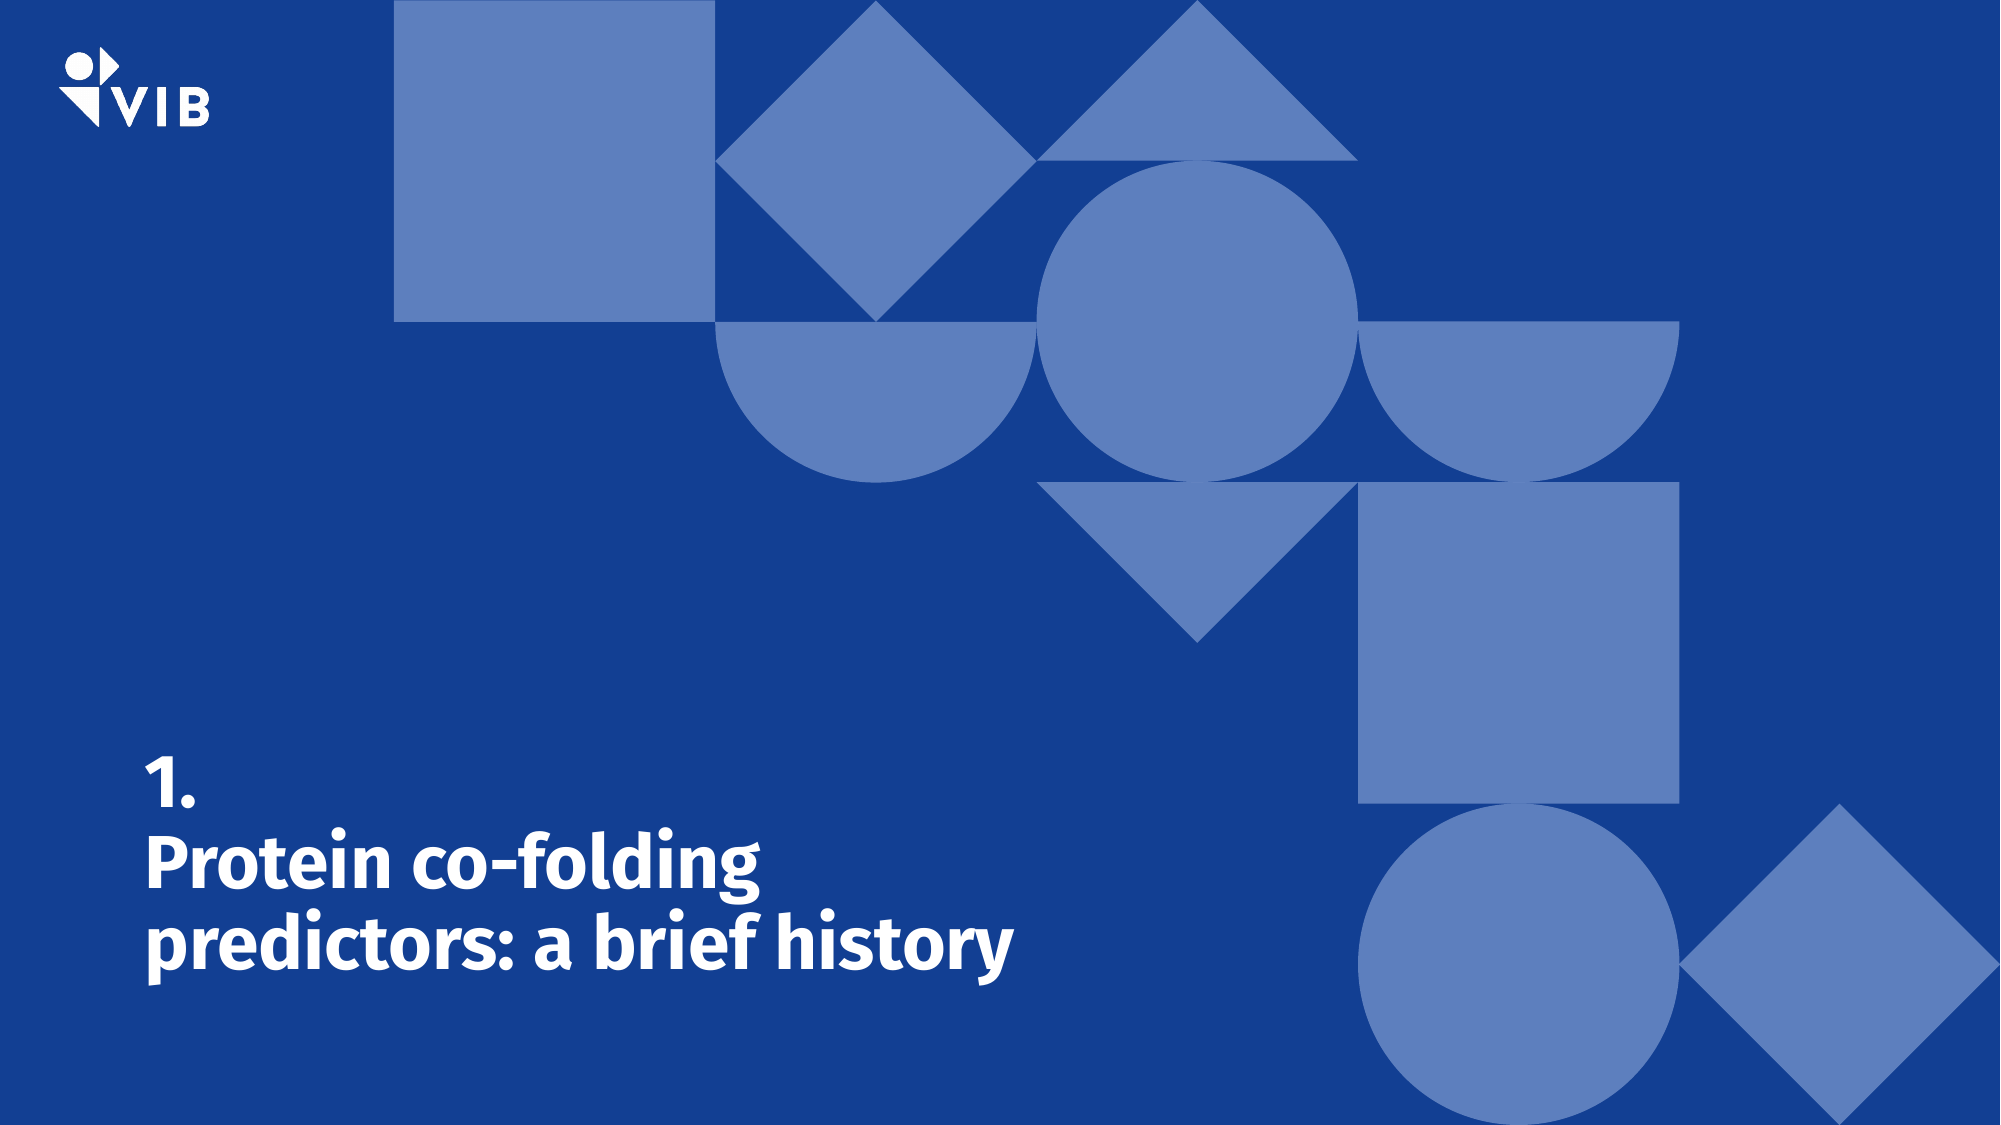

# 1. Protein co-folding predictors: a brief history